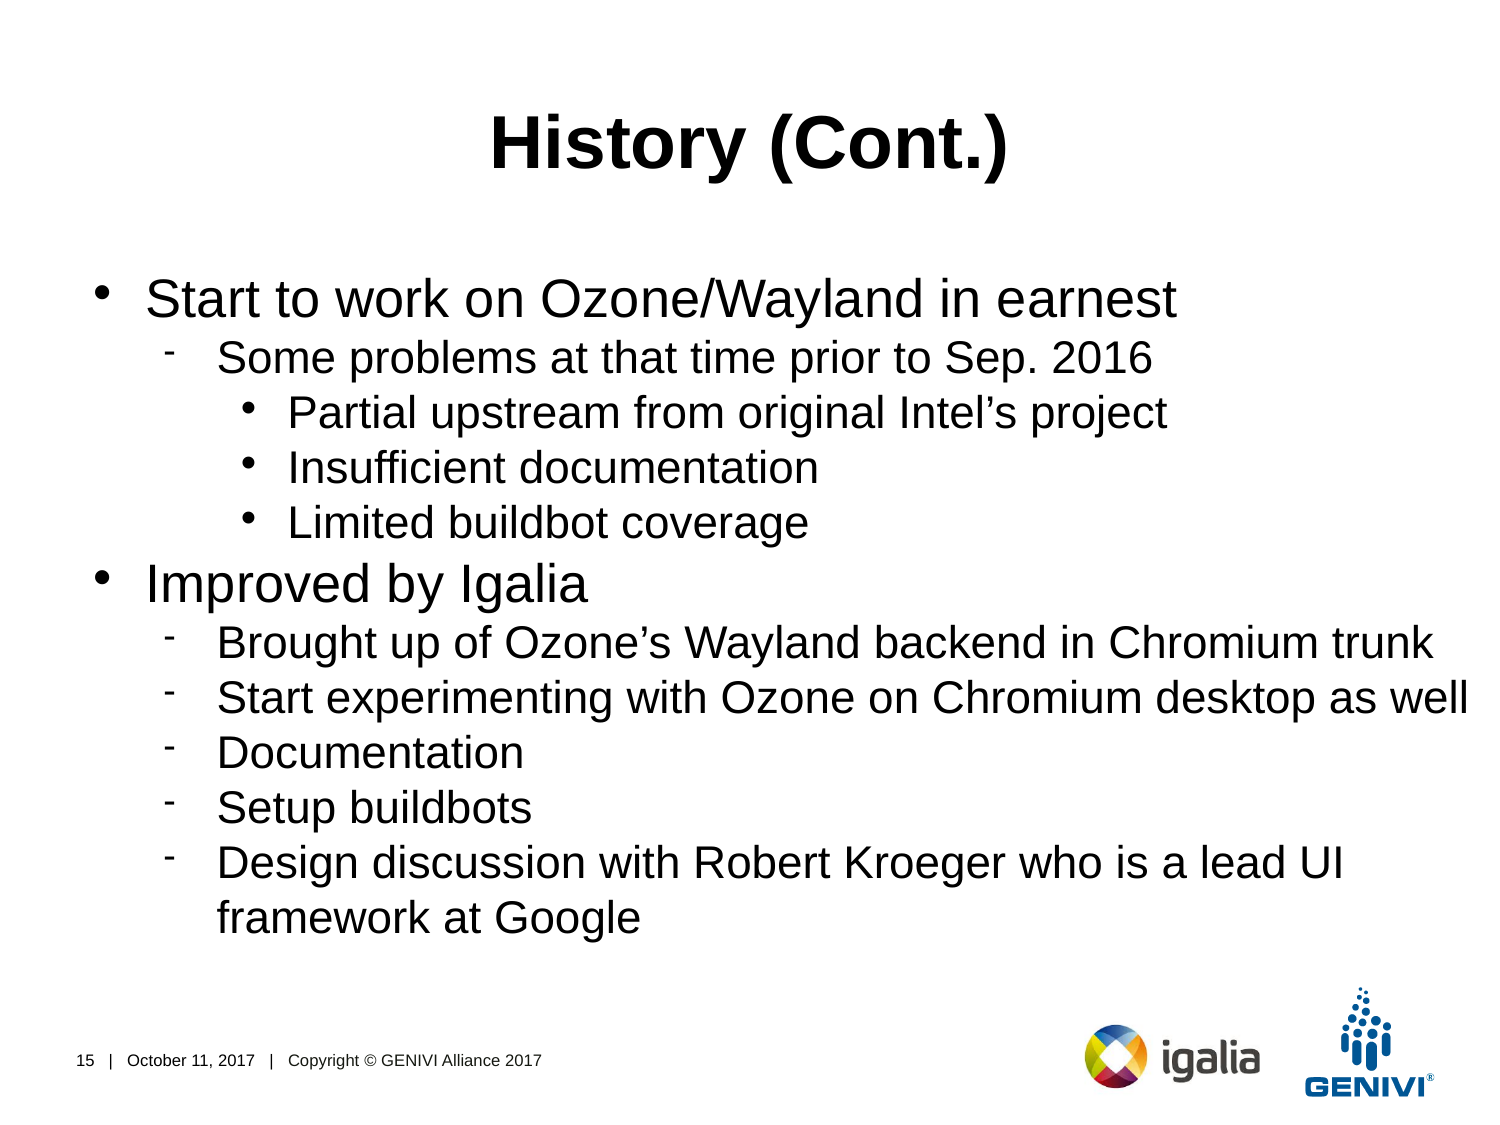

History (Cont.)

Start to work on Ozone/Wayland in earnest
Some problems at that time prior to Sep. 2016
Partial upstream from original Intel’s project
Insufficient documentation
Limited buildbot coverage
Improved by Igalia
Brought up of Ozone’s Wayland backend in Chromium trunk
Start experimenting with Ozone on Chromium desktop as well
Documentation
Setup buildbots
Design discussion with Robert Kroeger who is a lead UI framework at Google
15   |   October 11, 2017   |   Copyright © GENIVI Alliance 2017